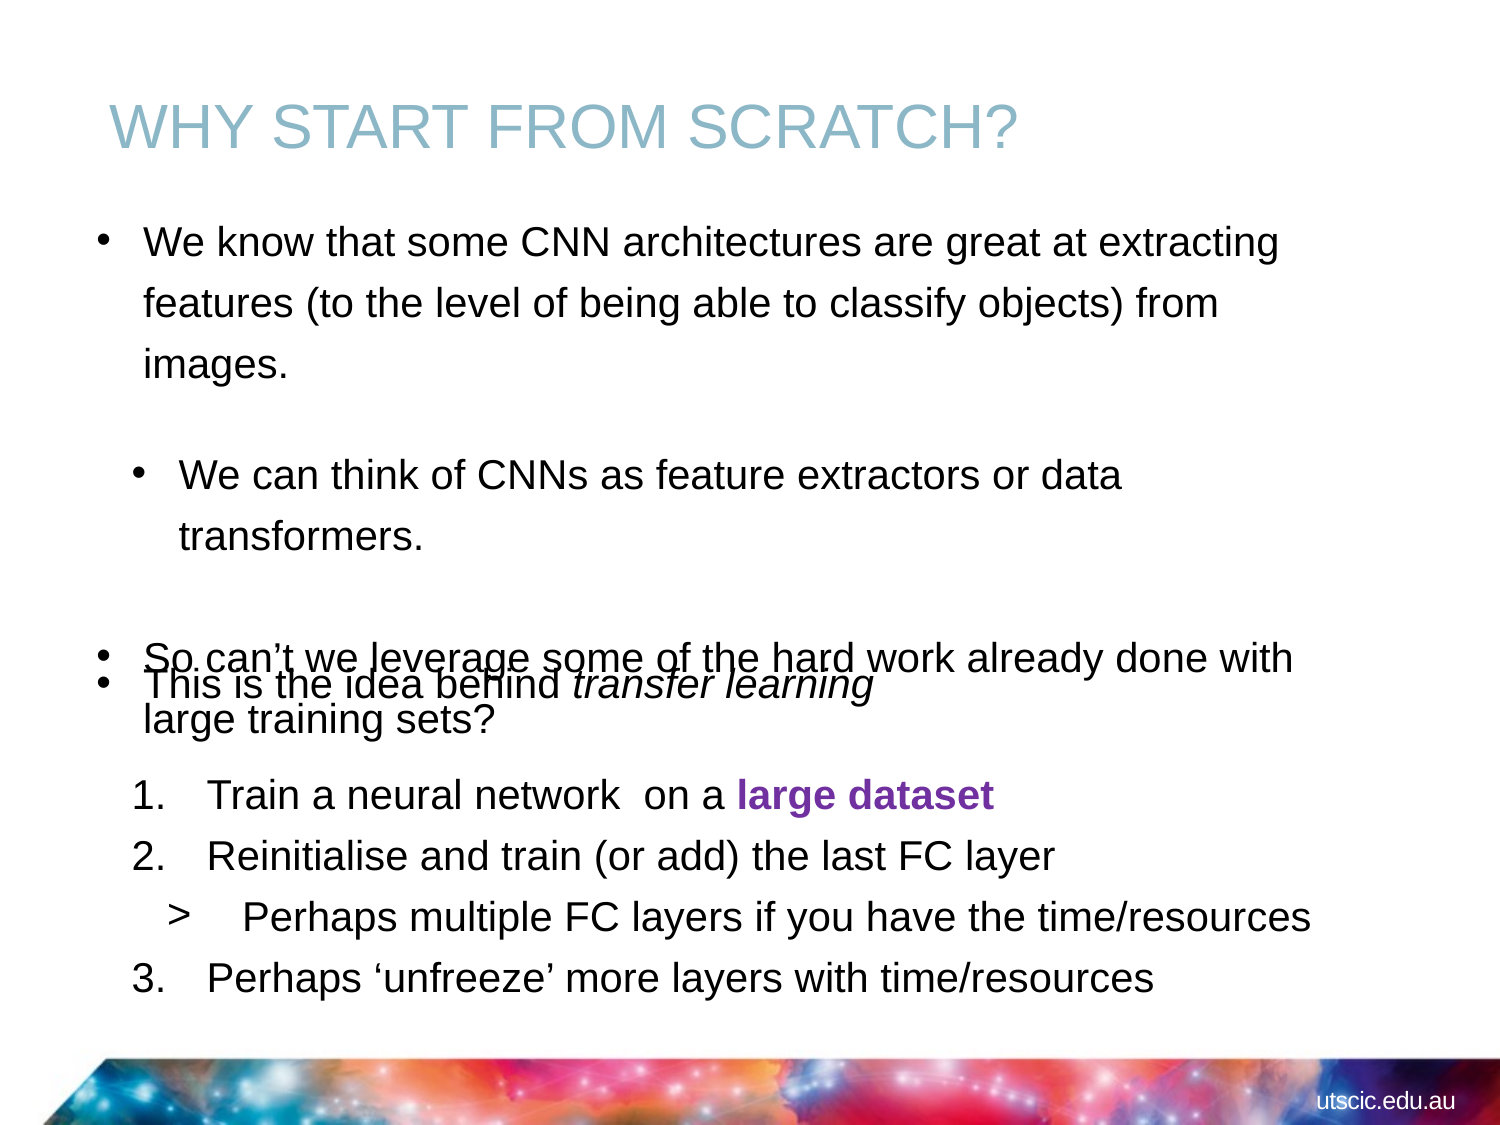

# Why start from scratch?
We know that some CNN architectures are great at extracting features (to the level of being able to classify objects) from images.
We can think of CNNs as feature extractors or data transformers.
So can’t we leverage some of the hard work already done with large training sets?

This is the idea behind transfer learning
Train a neural network  on a large dataset
Reinitialise and train (or add) the last FC layer
Perhaps multiple FC layers if you have the time/resources
Perhaps ‘unfreeze’ more layers with time/resources
utscic.edu.au